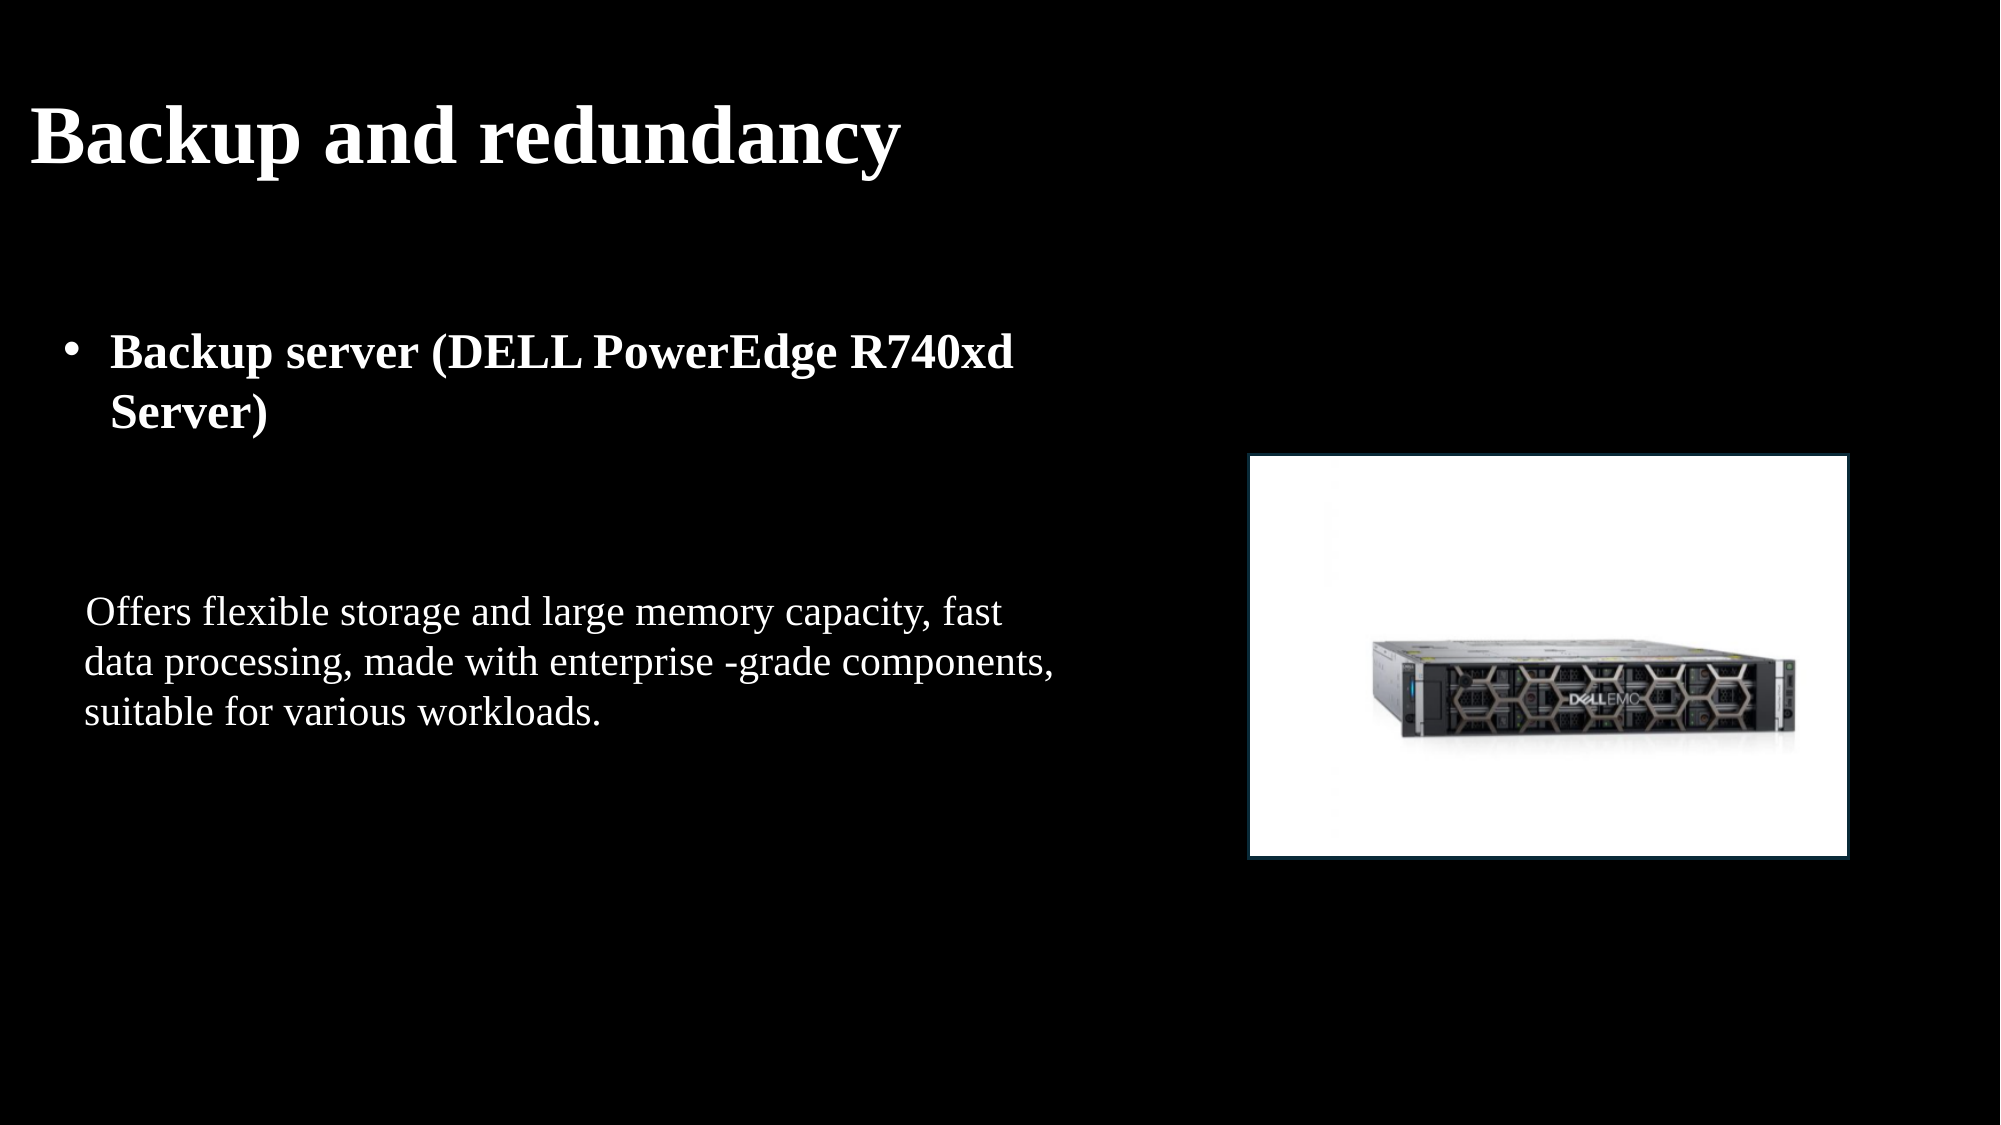

# Backup and redundancy
Backup server (DELL PowerEdge R740xd Server)

   Offers flexible storage and large memory capacity, fast
  data processing, made with enterprise -grade components,
  suitable for various workloads.